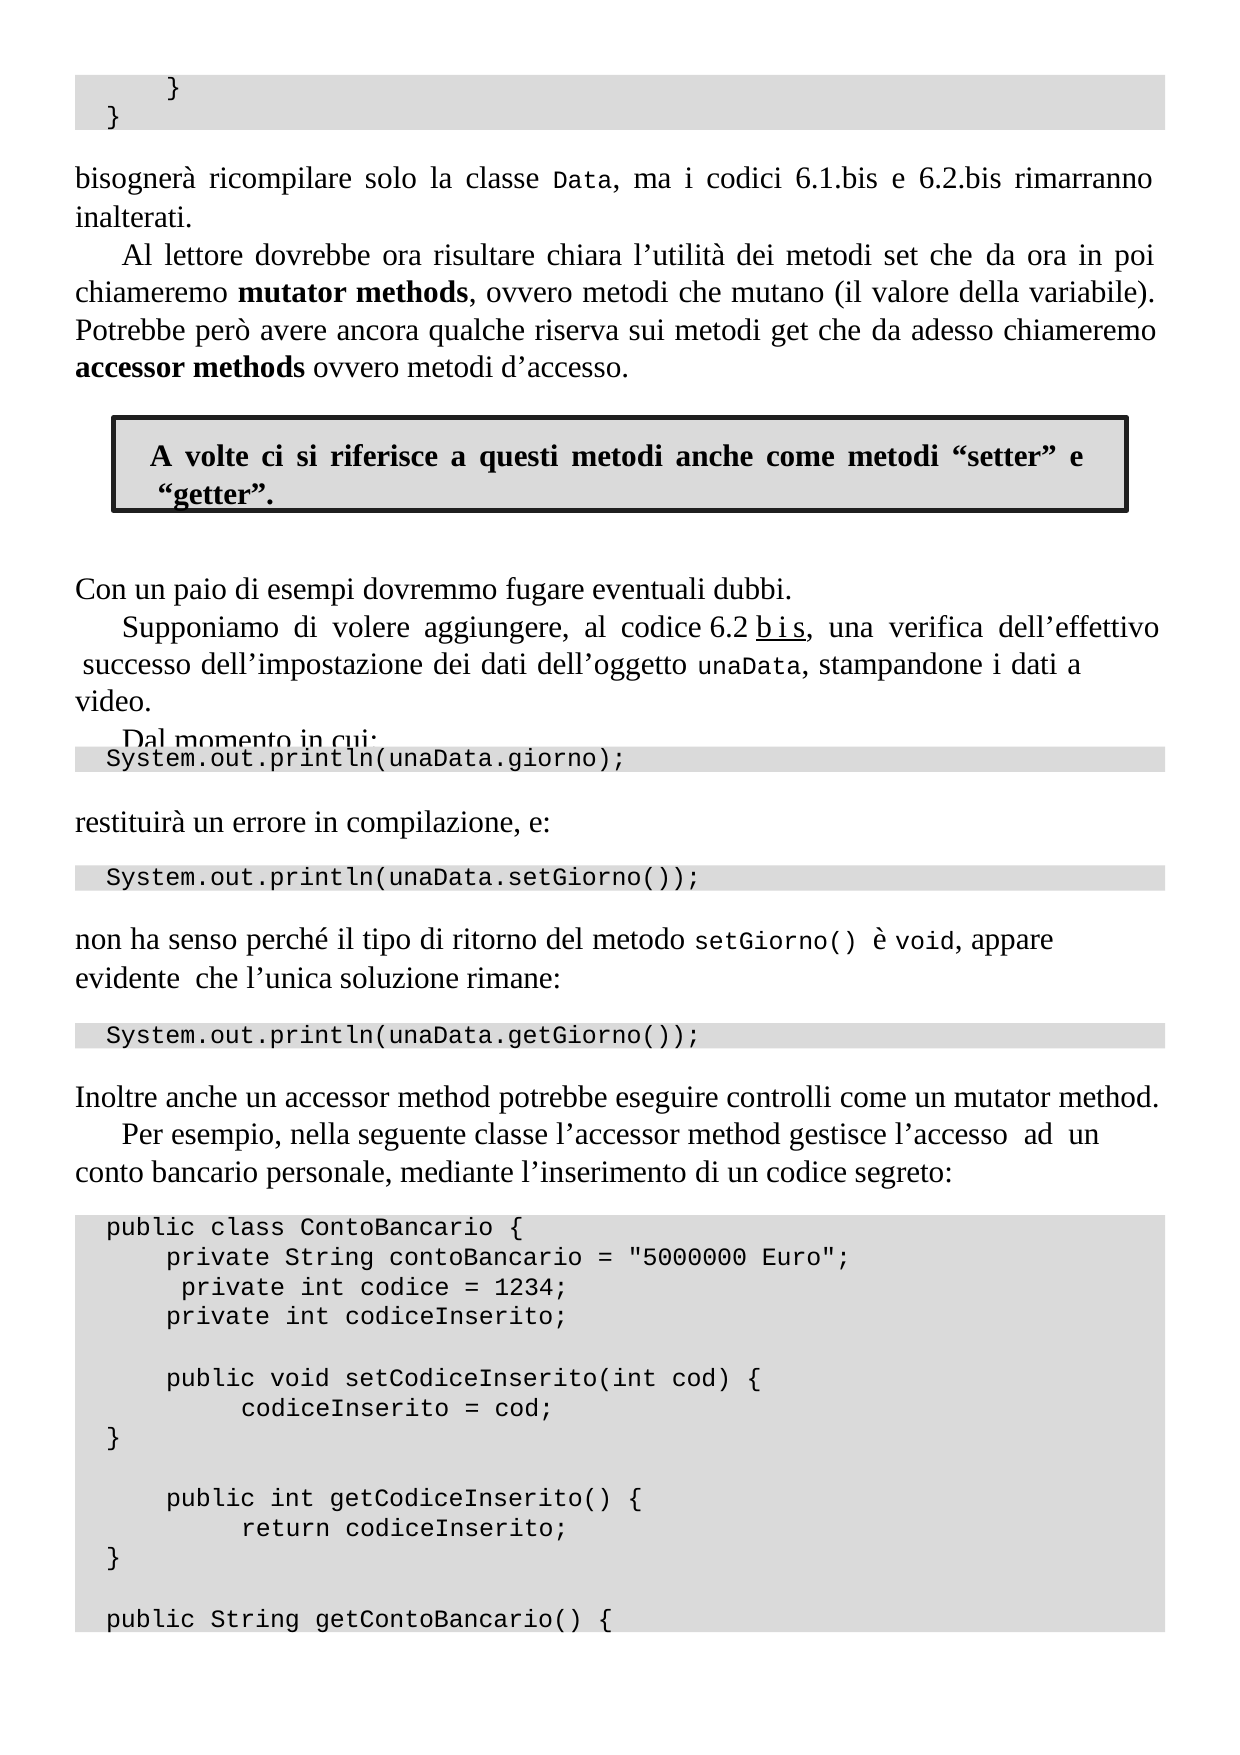

}
}
bisognerà ricompilare solo la classe Data, ma i codici 6.1.bis e 6.2.bis rimarranno  inalterati.
Al lettore dovrebbe ora risultare chiara l’utilità dei metodi set che da ora in poi  chiameremo mutator methods, ovvero metodi che mutano (il valore della variabile).  Potrebbe però avere ancora qualche riserva sui metodi get che da adesso chiameremo  accessor methods ovvero metodi d’accesso.
A volte ci si riferisce a questi metodi anche come metodi “setter” e  “getter”.
Con un paio di esempi dovremmo fugare eventuali dubbi.
Supponiamo di volere aggiungere, al codice 6.2 bis, una verifica dell’effettivo  successo dell’impostazione dei dati dell’oggetto unaData, stampandone i dati a video.
Dal momento in cui:
System.out.println(unaData.giorno);
restituirà un errore in compilazione, e:
System.out.println(unaData.setGiorno());
non ha senso perché il tipo di ritorno del metodo setGiorno() è void, appare evidente  che l’unica soluzione rimane:
System.out.println(unaData.getGiorno());
Inoltre anche un accessor method potrebbe eseguire controlli come un mutator method.
Per esempio, nella seguente classe l’accessor method gestisce l’accesso ad un  conto bancario personale, mediante l’inserimento di un codice segreto:
public class ContoBancario {
private String contoBancario = "5000000 Euro";  private int codice = 1234;
private int codiceInserito;

public void setCodiceInserito(int cod) {  codiceInserito = cod;
}

public int getCodiceInserito() {  return codiceInserito;
}

public String getContoBancario() {